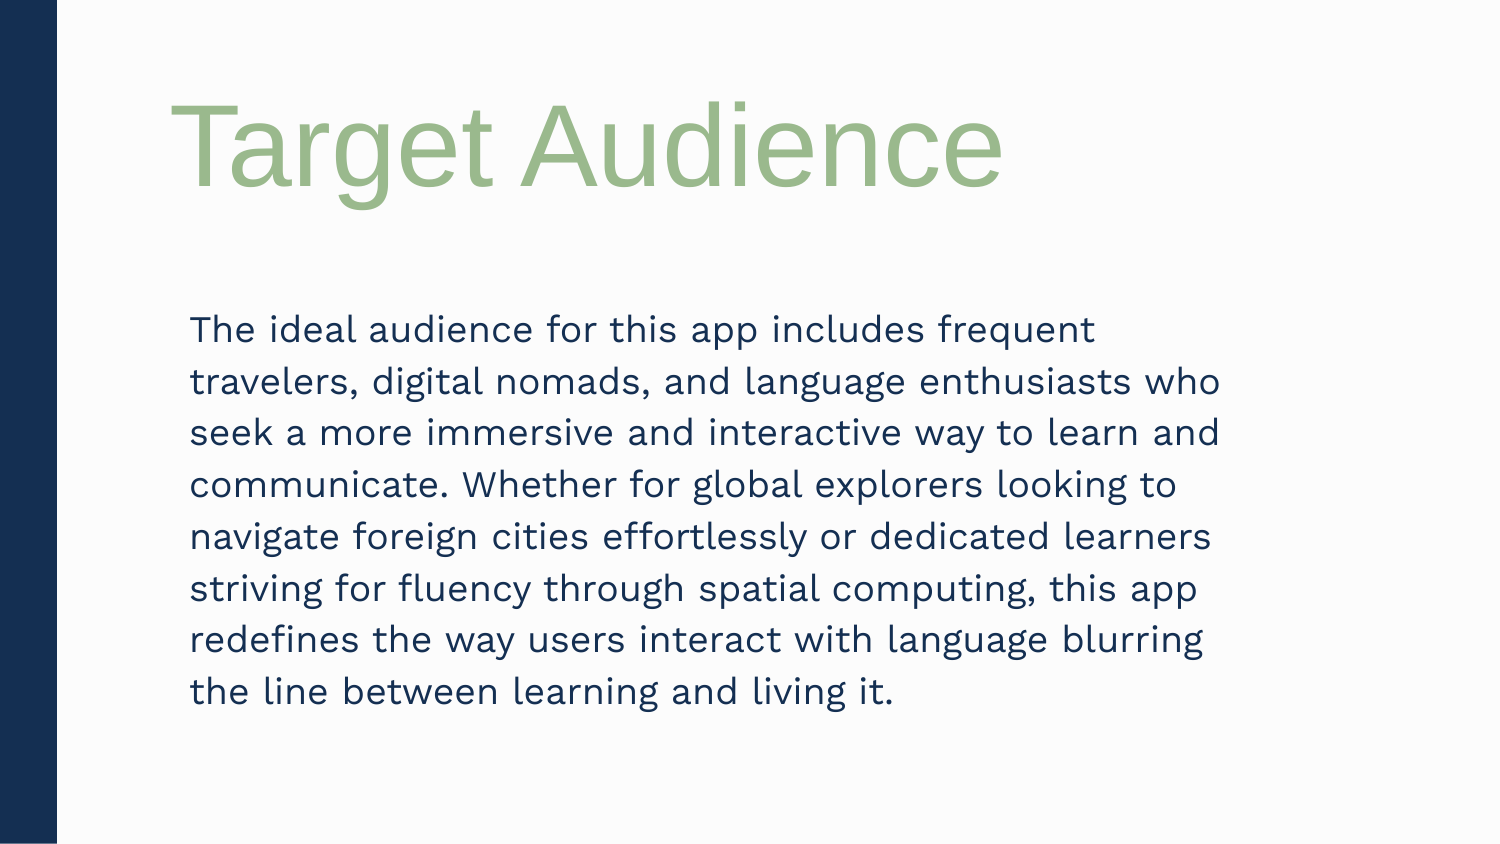

# Target Audience
The ideal audience for this app includes frequent travelers, digital nomads, and language enthusiasts who seek a more immersive and interactive way to learn and communicate. Whether for global explorers looking to navigate foreign cities effortlessly or dedicated learners striving for fluency through spatial computing, this app redefines the way users interact with language blurring the line between learning and living it.